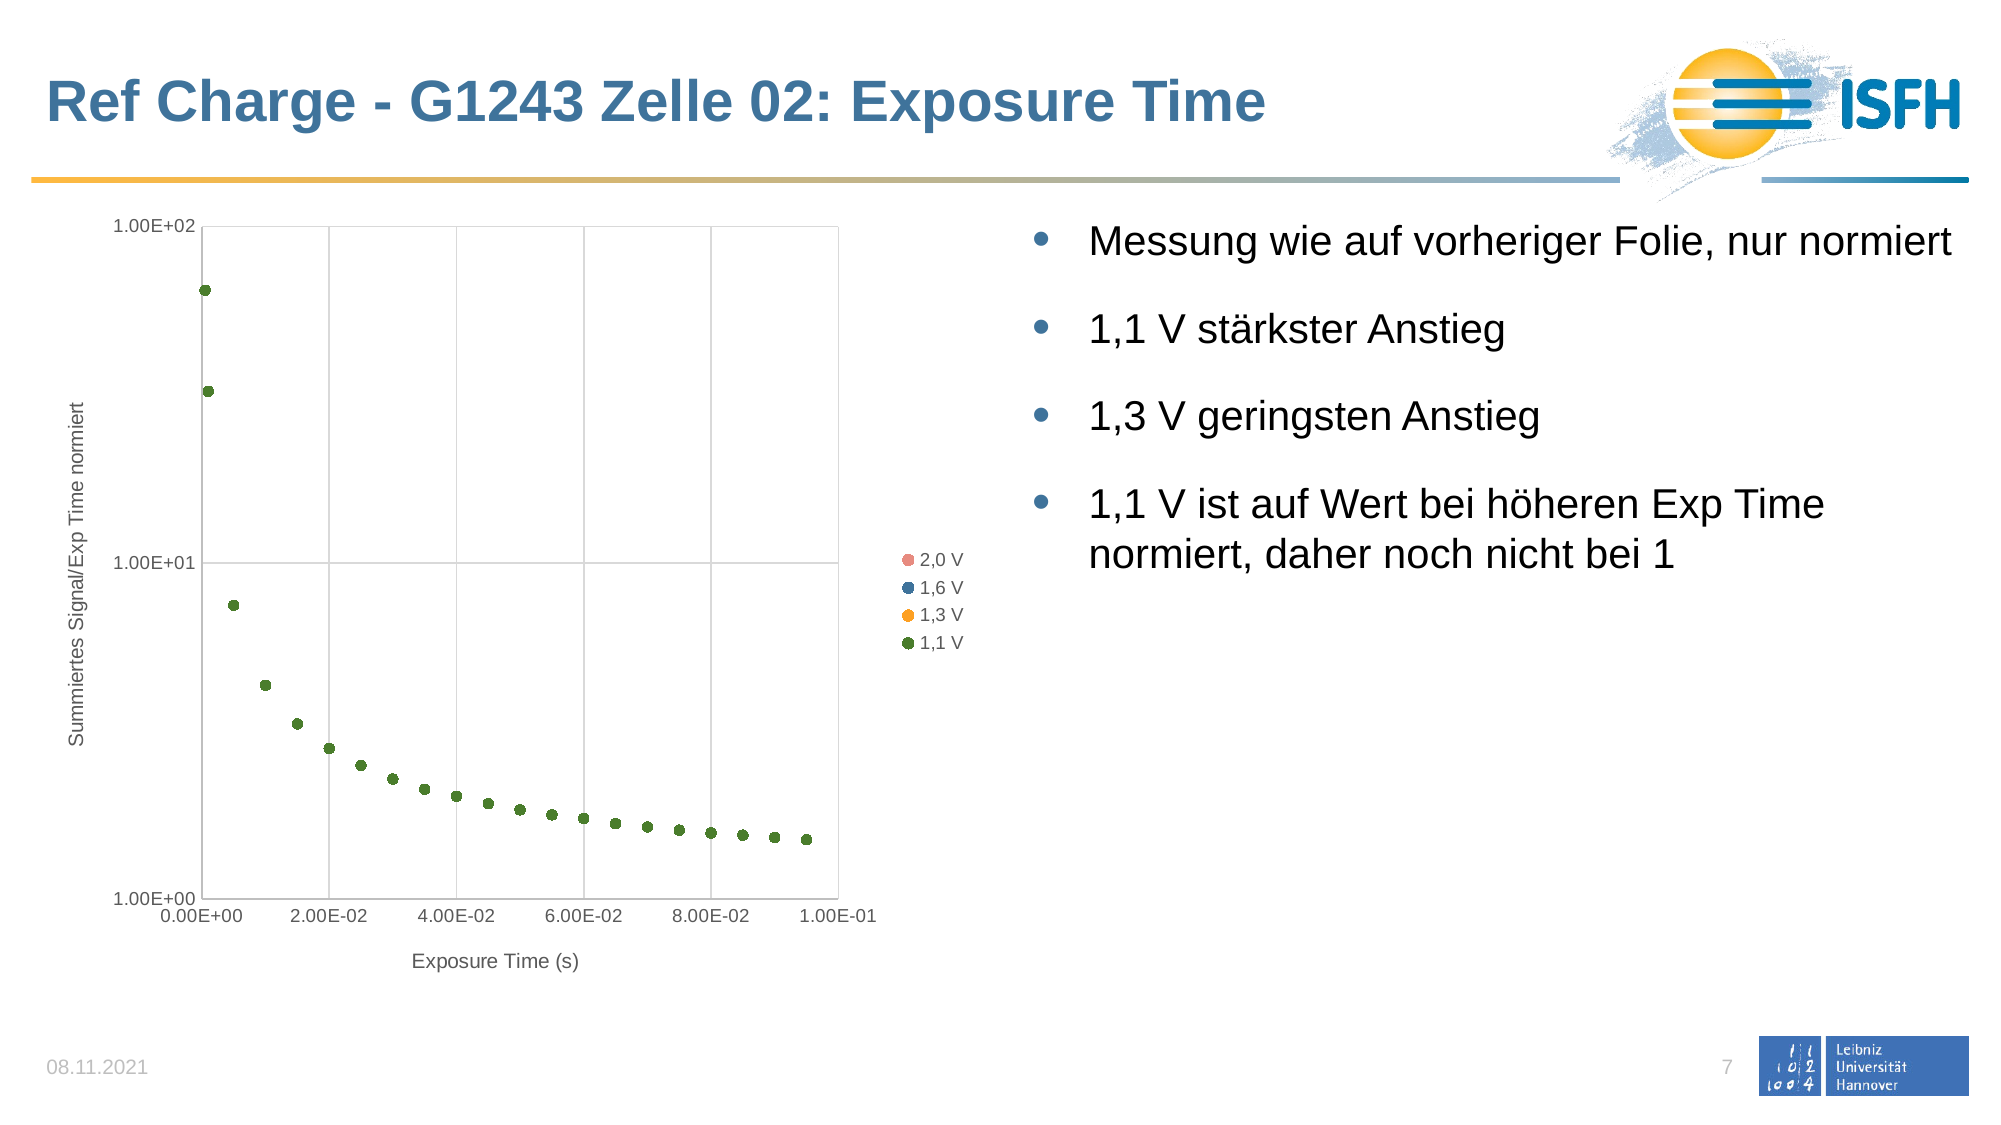

# Ref Charge - G1243 Zelle 02: Exposure Time

### Chart

| Category | 2,0 V | 1,6 V | 1,3 V | 1,1 V |
|---|---|---|---|---|
Messung wie auf vorheriger Folie, nur normiert
1,1 V stärkster Anstieg
1,3 V geringsten Anstieg
1,1 V ist auf Wert bei höheren Exp Time normiert, daher noch nicht bei 1
08.11.2021

7